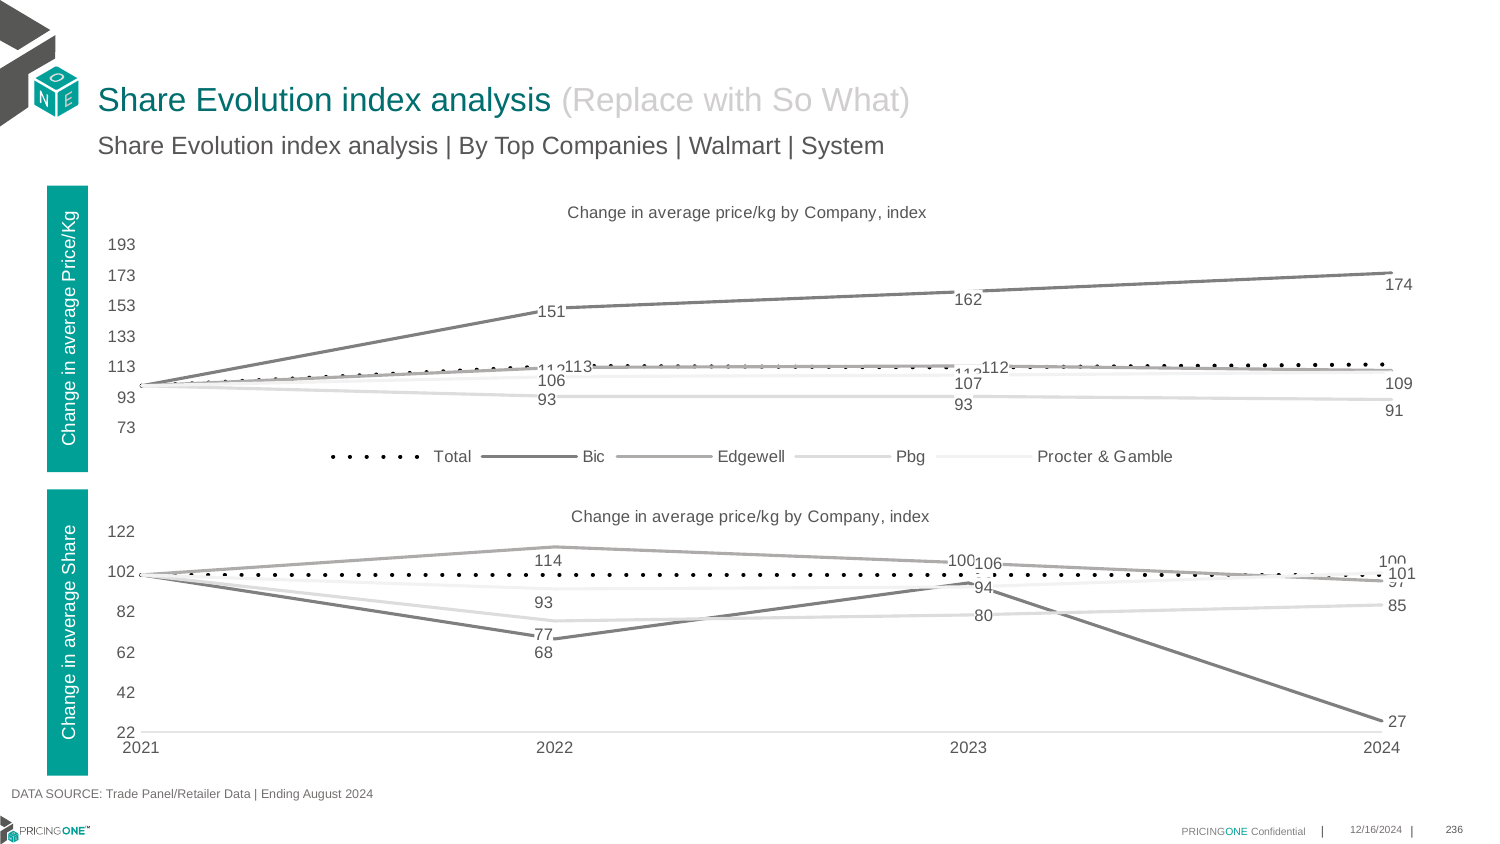

# Share Evolution index analysis (Replace with So What)
Share Evolution index analysis | By Top Companies | Walmart | System

### Chart: Change in average price/kg by Company, index

| Category | Total | Bic | Edgewell | Pbg | Procter & Gamble |
|---|---|---|---|---|---|
| 2021 | 100.0 | 100.0 | 100.0 | 100.0 | 100.0 |
| 2022 | 113.0 | 151.0 | 112.0 | 93.0 | 106.0 |
| 2023 | 112.0 | 162.0 | 113.0 | 93.0 | 107.0 |
| 2024 | 114.0 | 174.0 | 110.0 | 91.0 | 109.0 |
Change in average Price/Kg

### Chart: Change in average price/kg by Company, index

| Category | Total | Bic | Edgewell | Pbg | Procter & Gamble |
|---|---|---|---|---|---|
| 2021 | 100.0 | 100.0 | 100.0 | 100.0 | 100.0 |
| 2022 | 100.0 | 68.0 | 114.0 | 77.0 | 93.0 |
| 2023 | 100.0 | 96.0 | 106.0 | 80.0 | 94.0 |
| 2024 | 100.0 | 27.0 | 97.0 | 85.0 | 101.0 |
Change in average Share
DATA SOURCE: Trade Panel/Retailer Data | Ending August 2024

12/16/2024
236